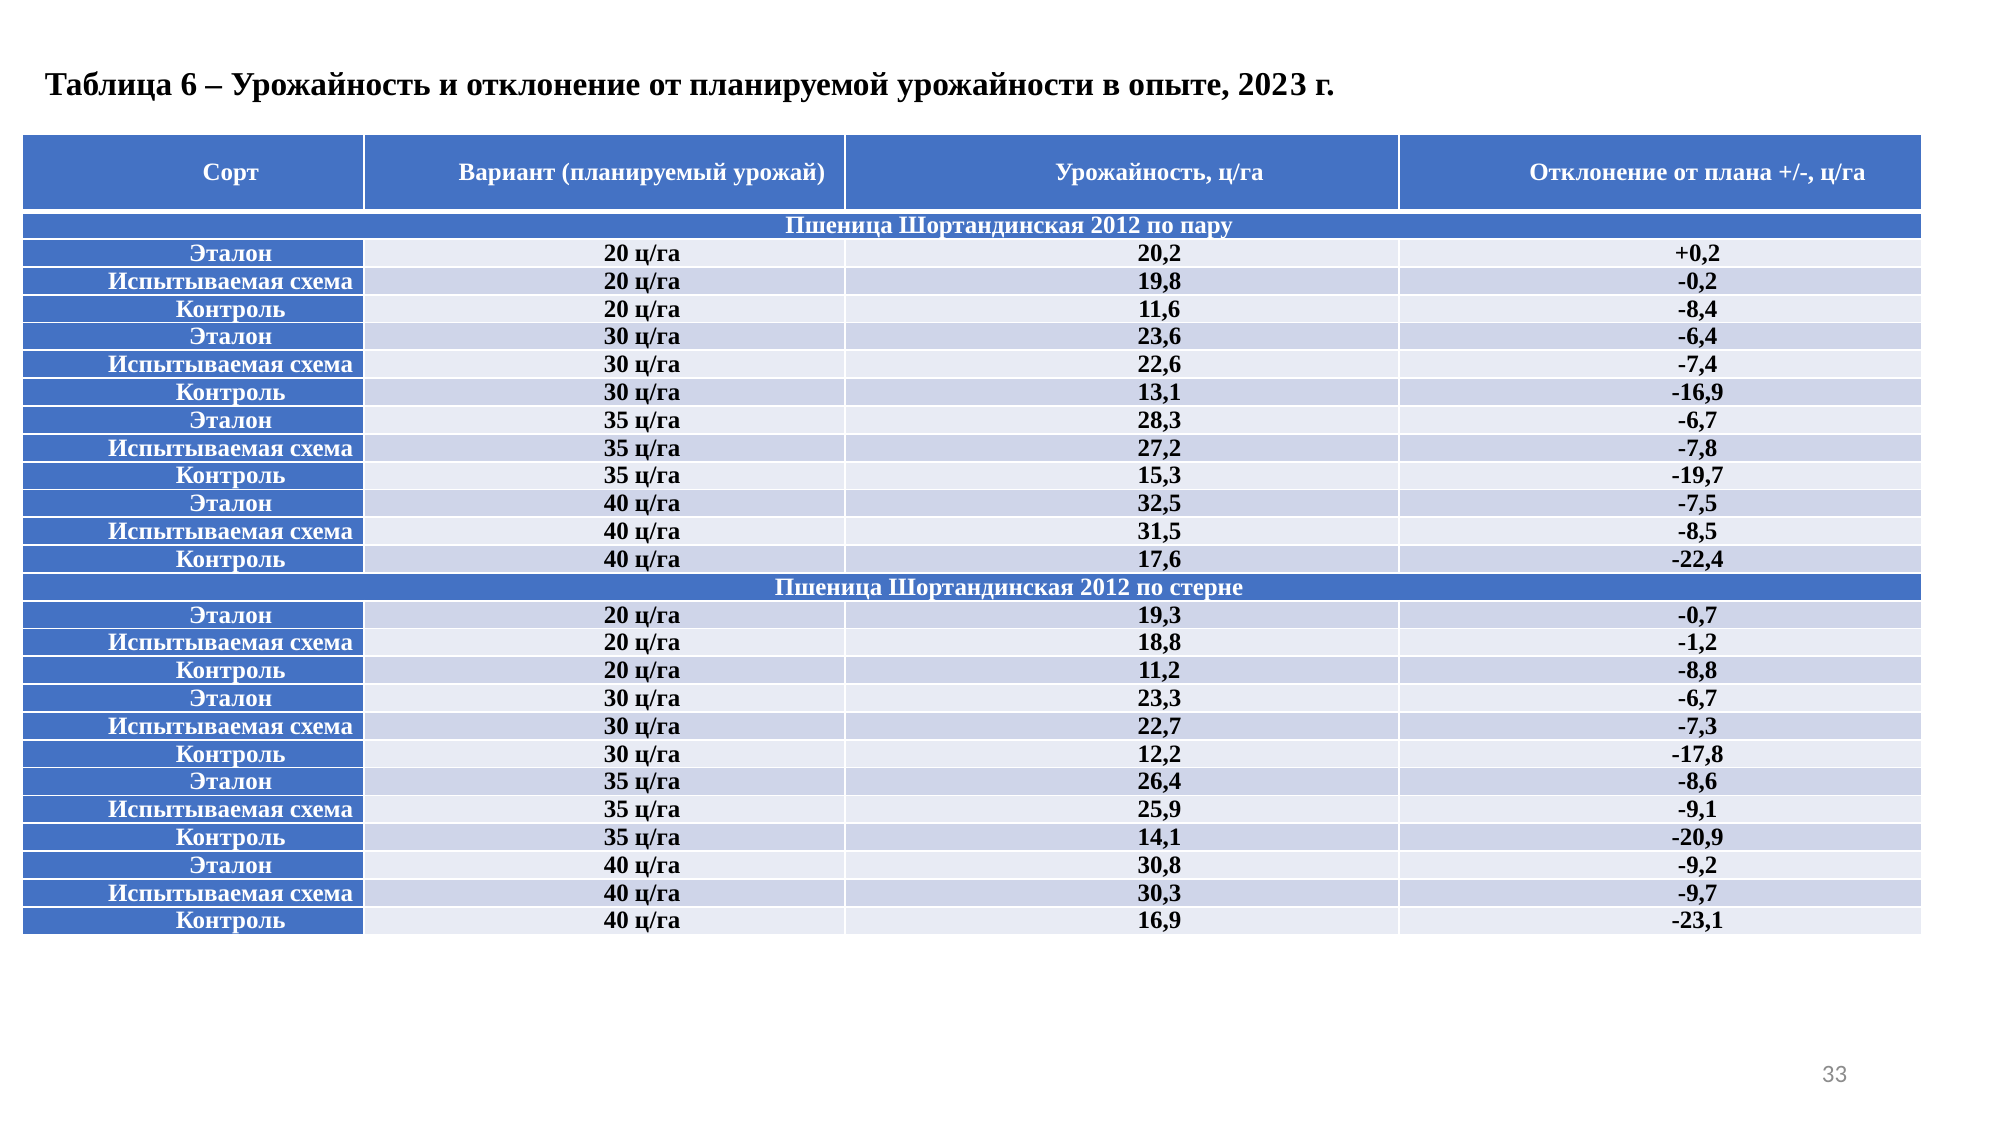

Таблица 6 – Урожайность и отклонение от планируемой урожайности в опыте, 2023 г.
| Сорт | Вариант (планируемый урожай) | Урожайность, ц/га | Отклонение от плана +/-, ц/га |
| --- | --- | --- | --- |
| Пшеница Шортандинская 2012 по пару |  |  |  |
| Эталон | 20 ц/га | 20,2 | +0,2 |
| Испытываемая схема | 20 ц/га | 19,8 | -0,2 |
| Контроль | 20 ц/га | 11,6 | -8,4 |
| Эталон | 30 ц/га | 23,6 | -6,4 |
| Испытываемая схема | 30 ц/га | 22,6 | -7,4 |
| Контроль | 30 ц/га | 13,1 | -16,9 |
| Эталон | 35 ц/га | 28,3 | -6,7 |
| Испытываемая схема | 35 ц/га | 27,2 | -7,8 |
| Контроль | 35 ц/га | 15,3 | -19,7 |
| Эталон | 40 ц/га | 32,5 | -7,5 |
| Испытываемая схема | 40 ц/га | 31,5 | -8,5 |
| Контроль | 40 ц/га | 17,6 | -22,4 |
| Пшеница Шортандинская 2012 по стерне |  |  |  |
| Эталон | 20 ц/га | 19,3 | -0,7 |
| Испытываемая схема | 20 ц/га | 18,8 | -1,2 |
| Контроль | 20 ц/га | 11,2 | -8,8 |
| Эталон | 30 ц/га | 23,3 | -6,7 |
| Испытываемая схема | 30 ц/га | 22,7 | -7,3 |
| Контроль | 30 ц/га | 12,2 | -17,8 |
| Эталон | 35 ц/га | 26,4 | -8,6 |
| Испытываемая схема | 35 ц/га | 25,9 | -9,1 |
| Контроль | 35 ц/га | 14,1 | -20,9 |
| Эталон | 40 ц/га | 30,8 | -9,2 |
| Испытываемая схема | 40 ц/га | 30,3 | -9,7 |
| Контроль | 40 ц/га | 16,9 | -23,1 |
33